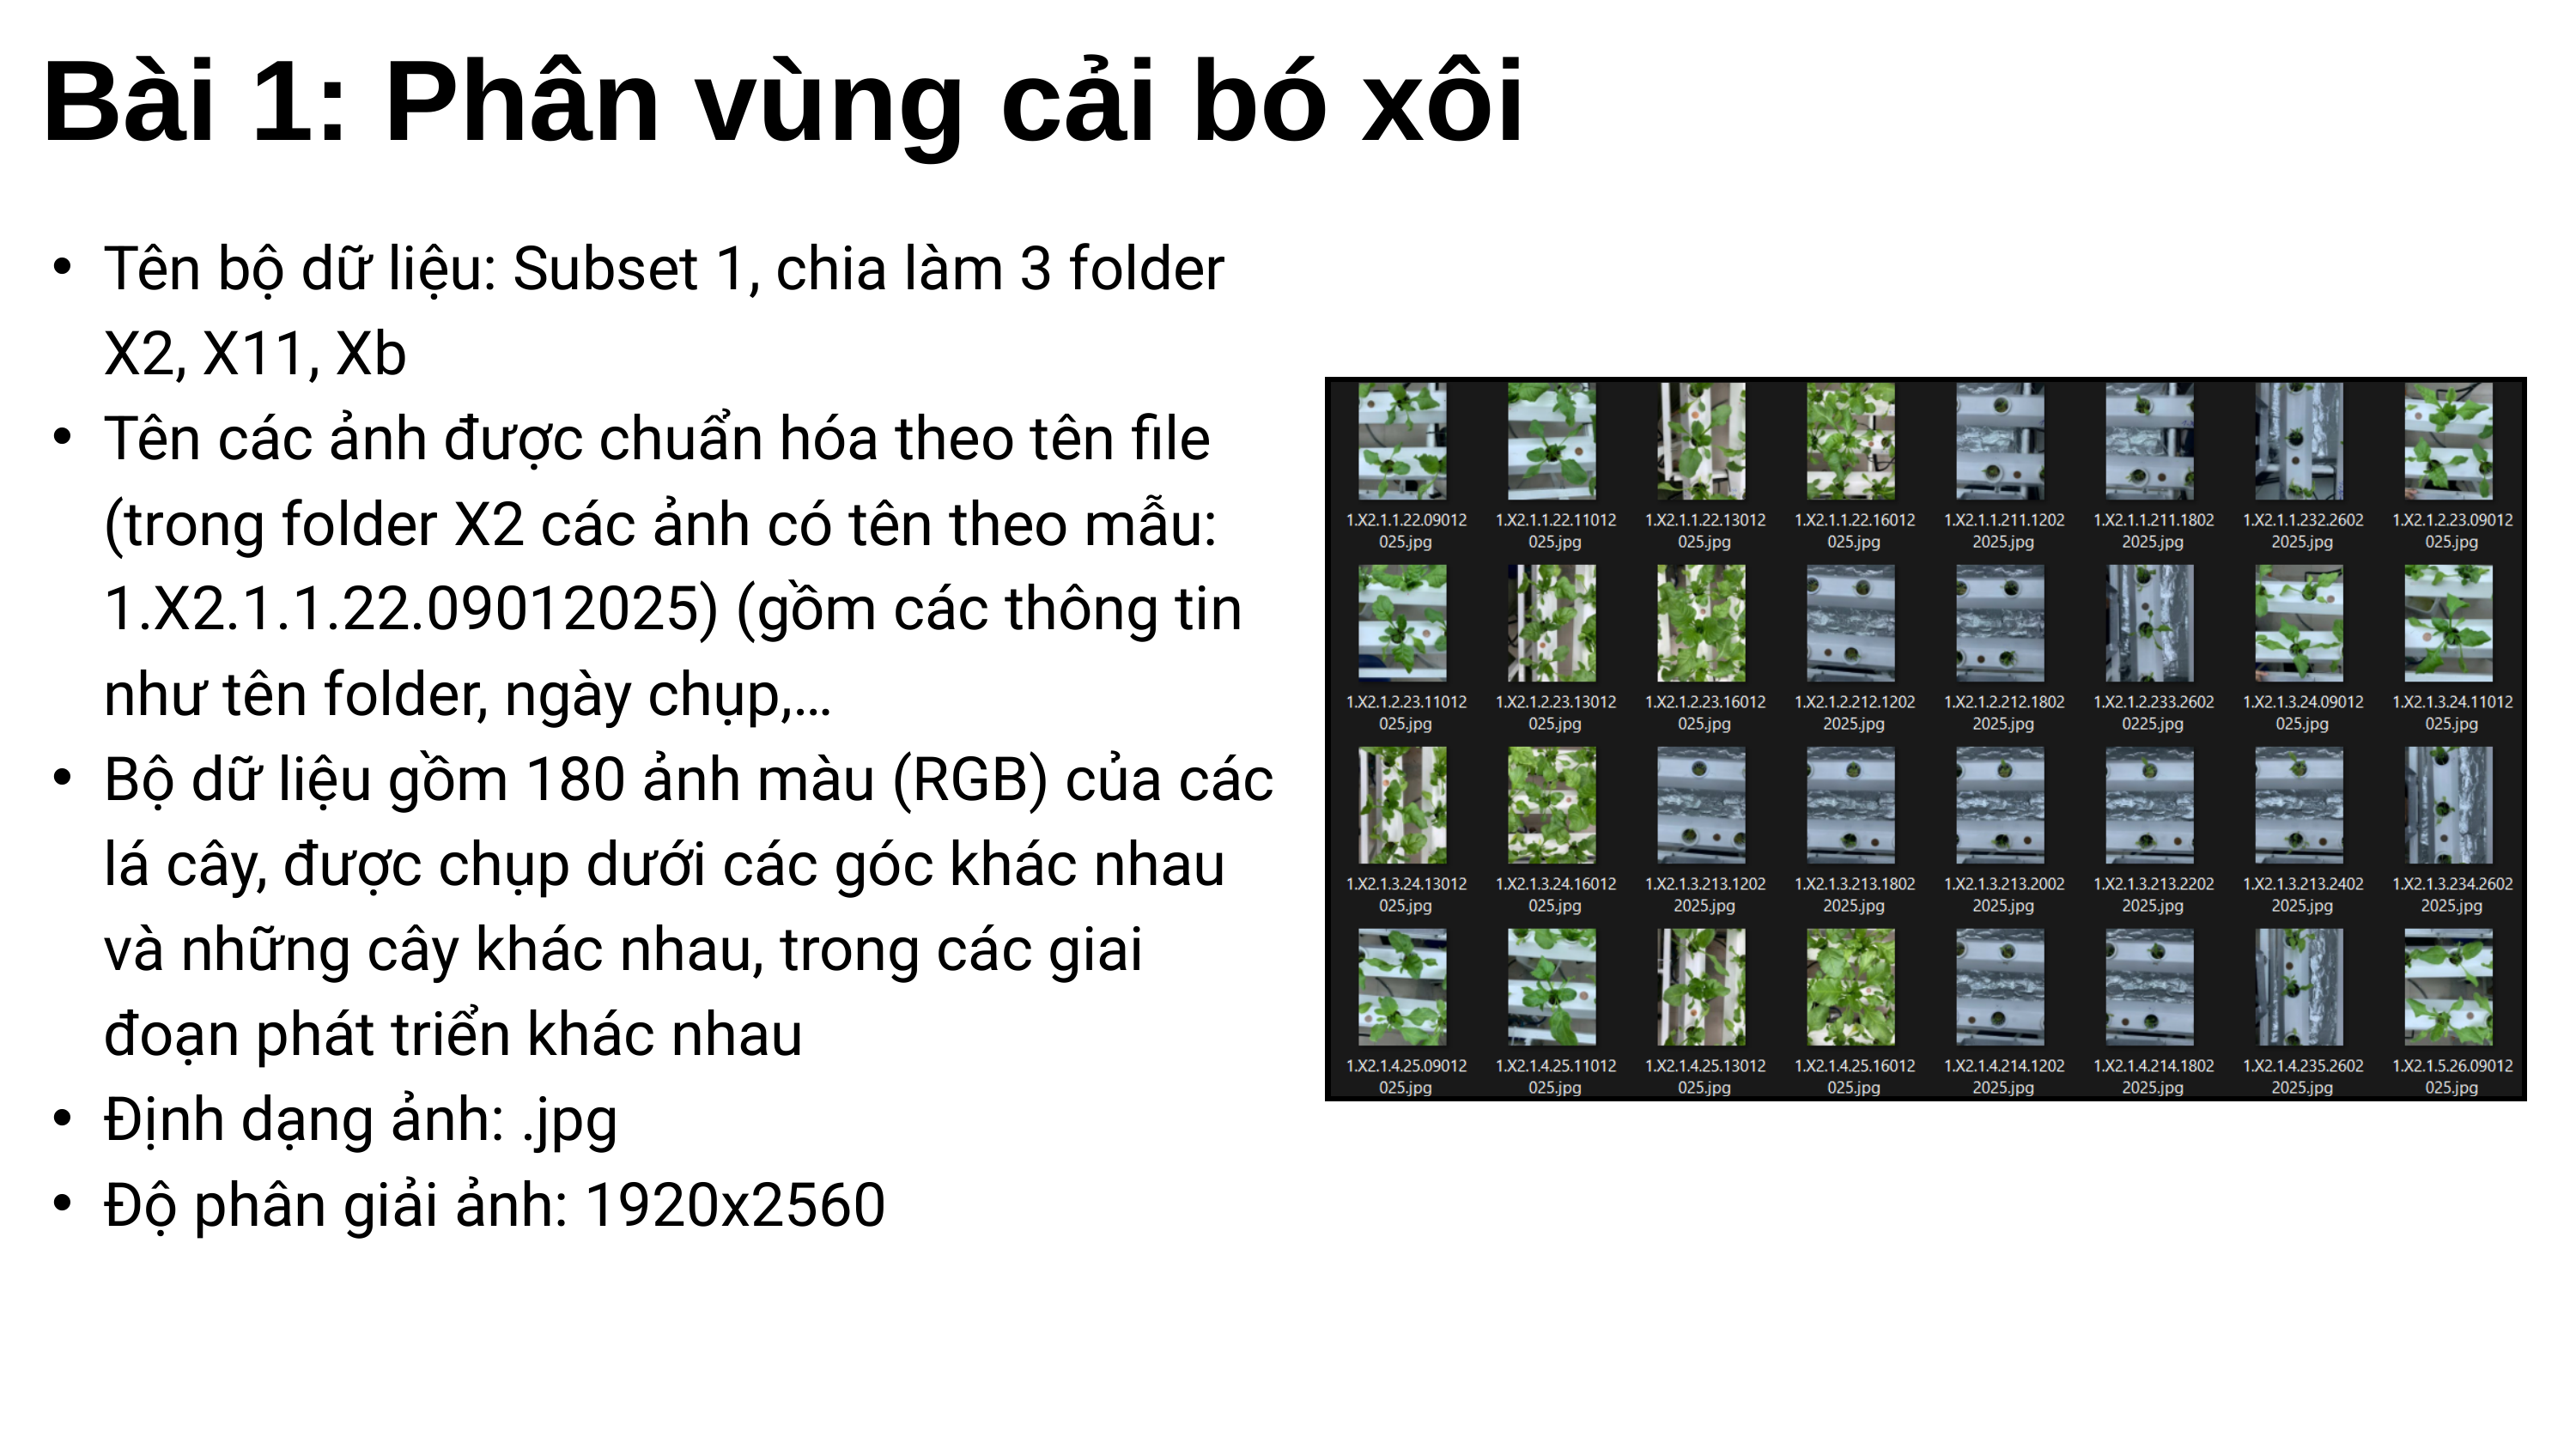

Bài 1: Phân vùng cải bó xôi
Tên bộ dữ liệu: Subset 1, chia làm 3 folder X2, X11, Xb
Tên các ảnh được chuẩn hóa theo tên file (trong folder X2 các ảnh có tên theo mẫu: 1.X2.1.1.22.09012025) (gồm các thông tin như tên folder, ngày chụp,…
Bộ dữ liệu gồm 180 ảnh màu (RGB) của các lá cây, được chụp dưới các góc khác nhau và những cây khác nhau, trong các giai đoạn phát triển khác nhau
Định dạng ảnh: .jpg
Độ phân giải ảnh: 1920x2560